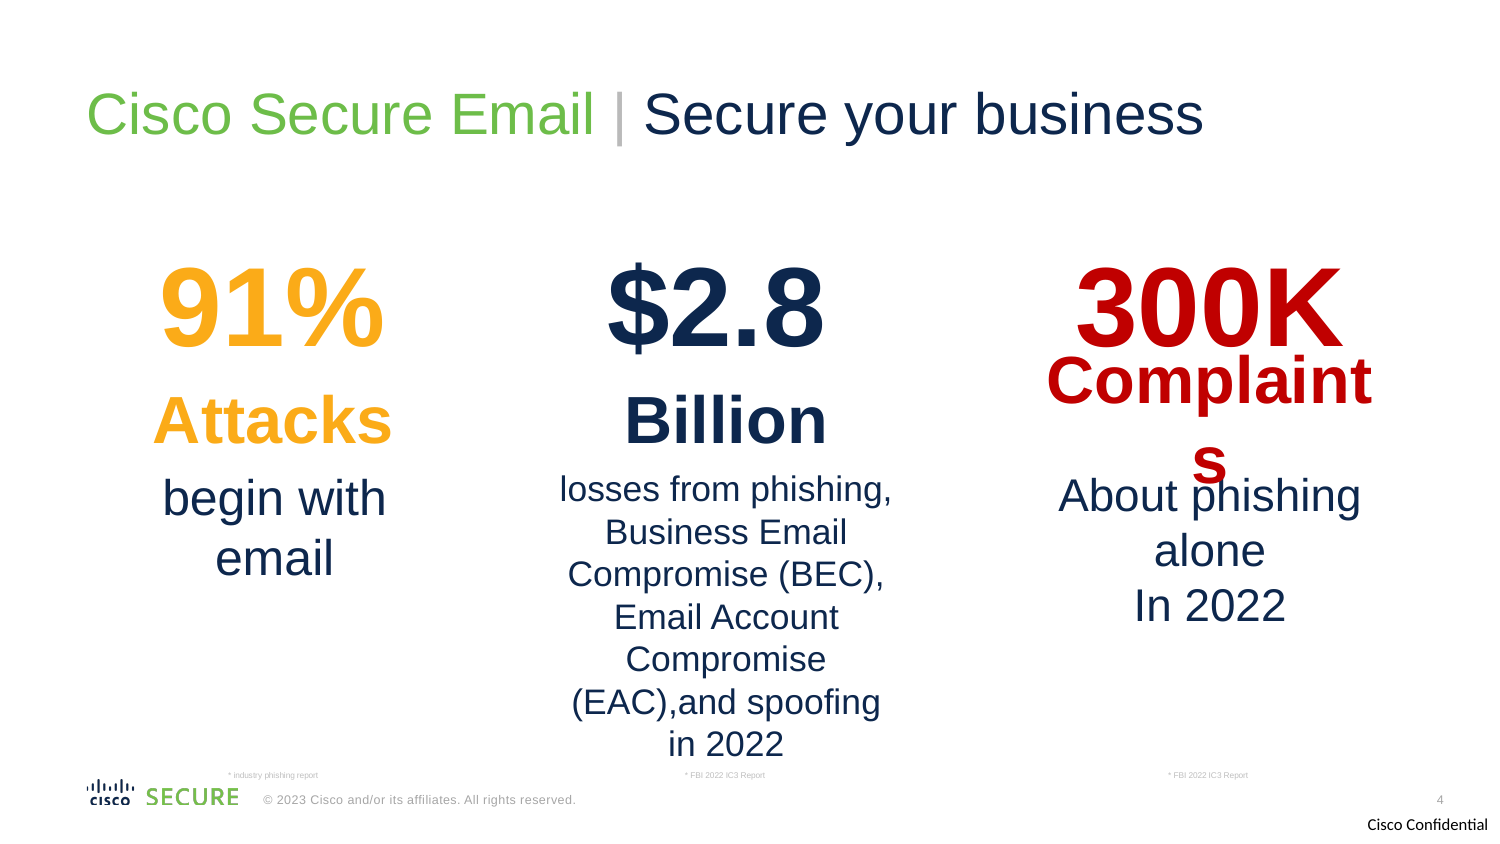

# Cisco Secure Email | Secure your business
$2.8
Billion
losses from phishing, Business Email Compromise (BEC), Email Account Compromise (EAC),and spoofing in 2022
300K
Complaints
About phishing alone
In 2022
91%
Attacks
begin with email
* industry phishing report
* FBI 2022 IC3 Report
* FBI 2022 IC3 Report